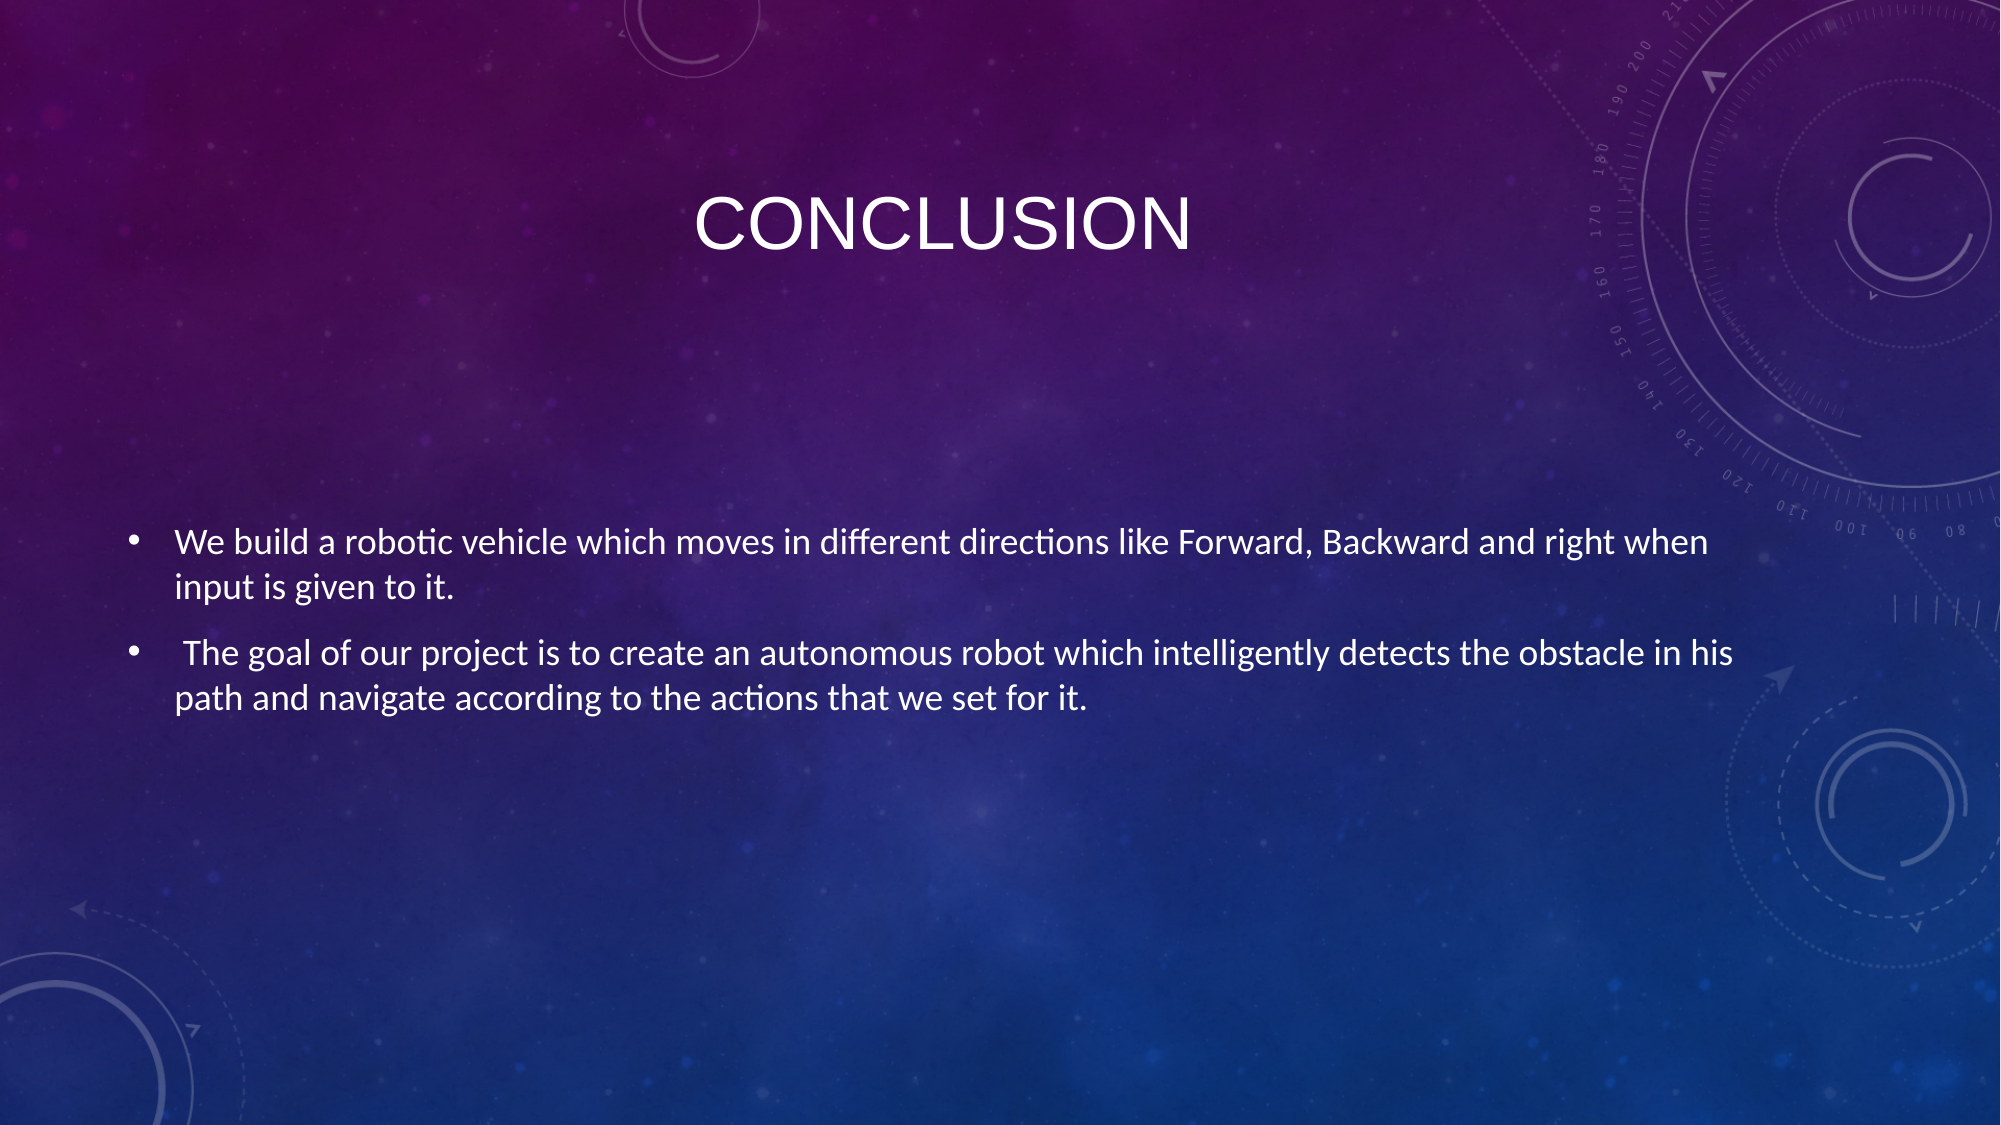

# conclusion
We build a robotic vehicle which moves in different directions like Forward, Backward and right when input is given to it.
 The goal of our project is to create an autonomous robot which intelligently detects the obstacle in his path and navigate according to the actions that we set for it.